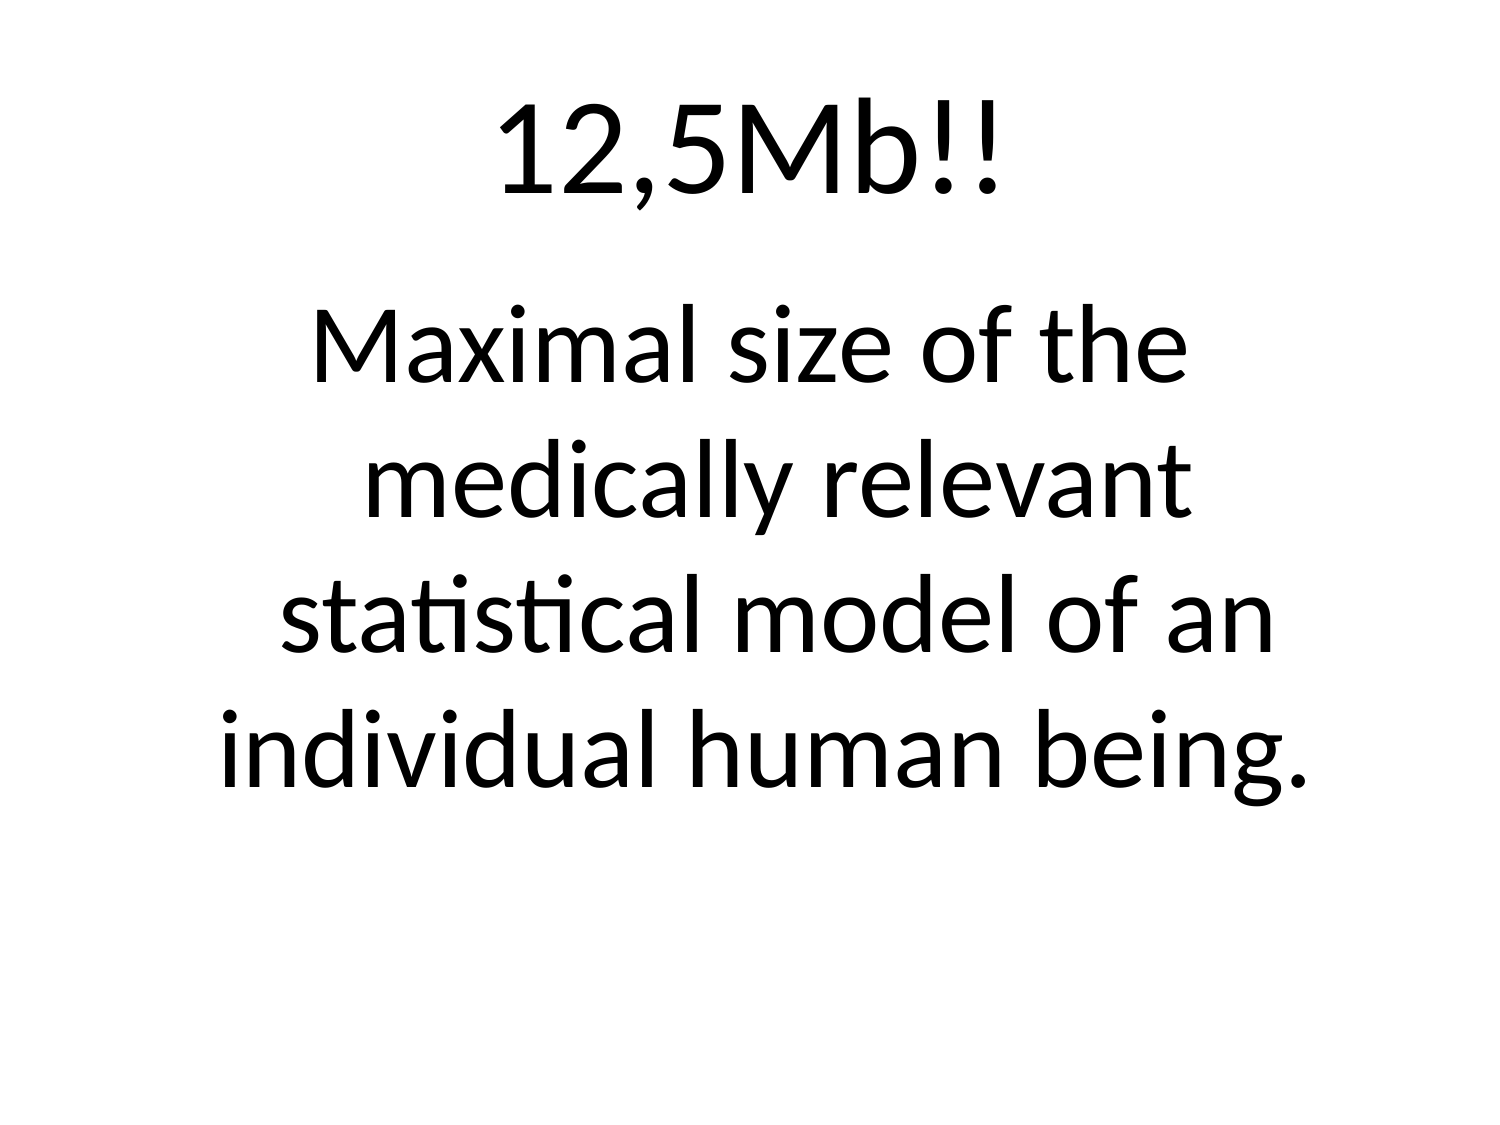

# 12,5Mb!!
Maximal size of the medically relevant statistical model of an individual human being.